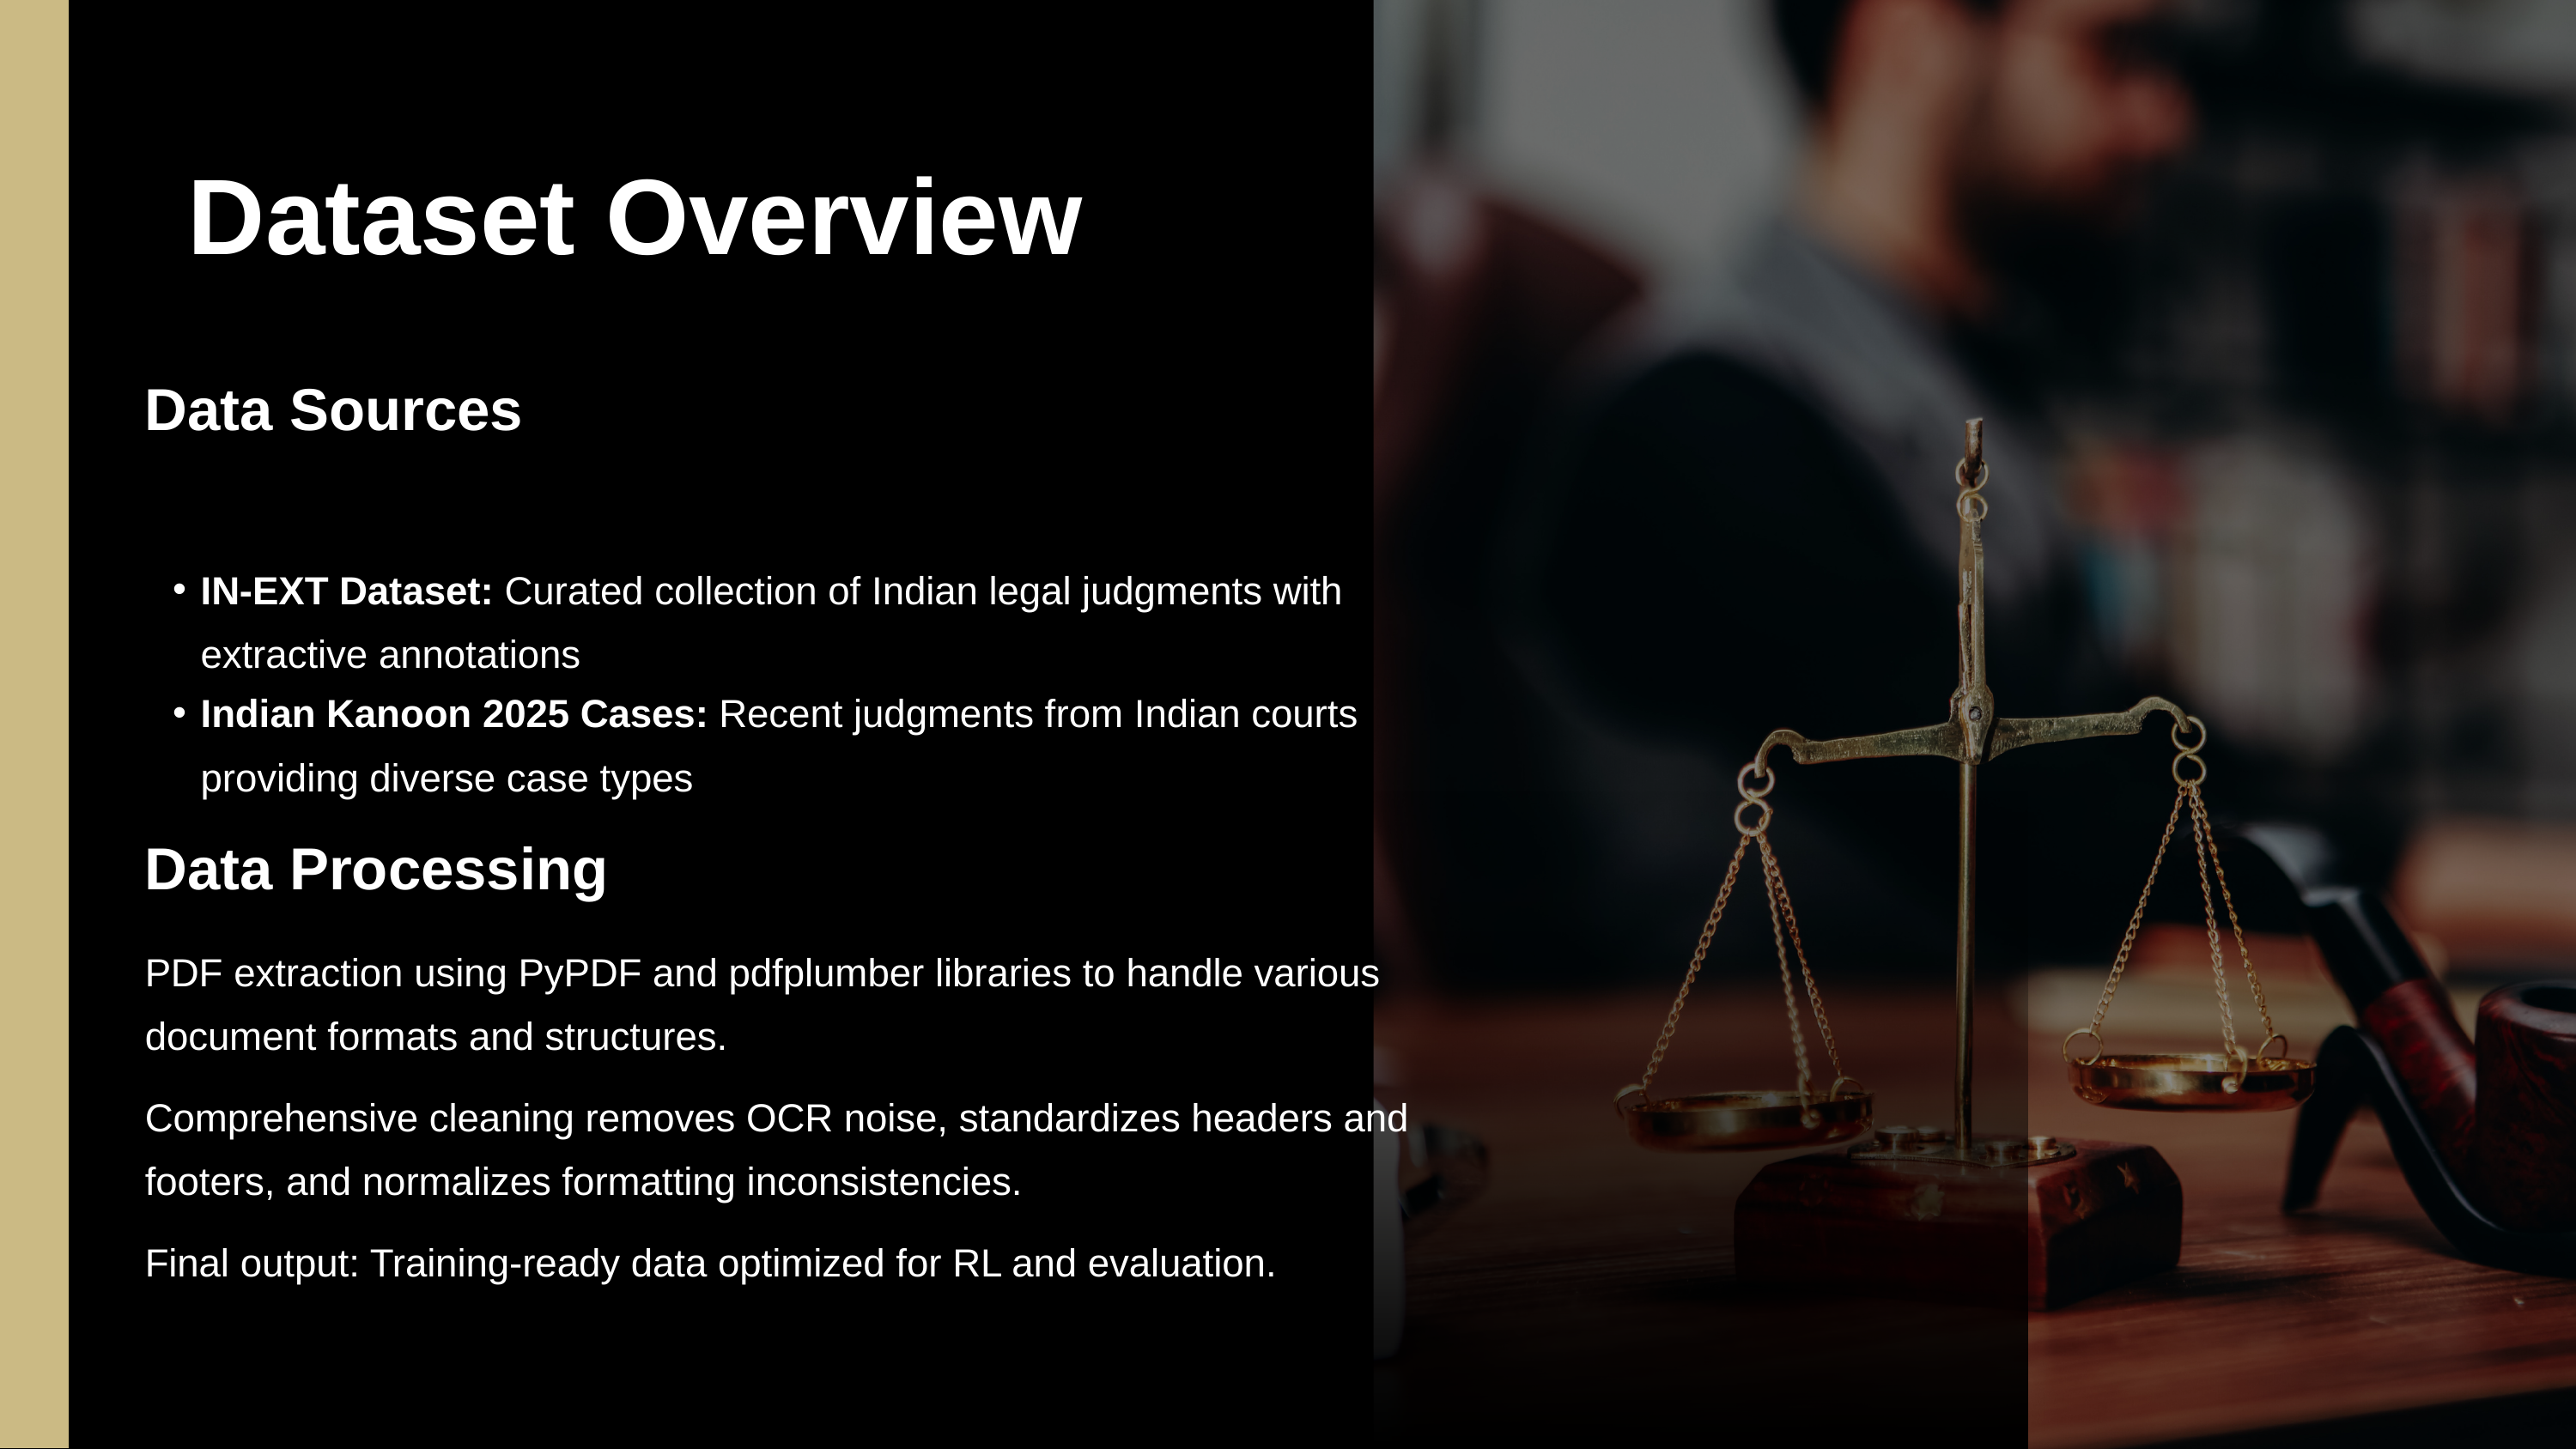

Dataset Overview
Data Sources
IN-EXT Dataset: Curated collection of Indian legal judgments with extractive annotations
Indian Kanoon 2025 Cases: Recent judgments from Indian courts providing diverse case types
Data Processing
PDF extraction using PyPDF and pdfplumber libraries to handle various document formats and structures.
Comprehensive cleaning removes OCR noise, standardizes headers and footers, and normalizes formatting inconsistencies.
Final output: Training-ready data optimized for RL and evaluation.